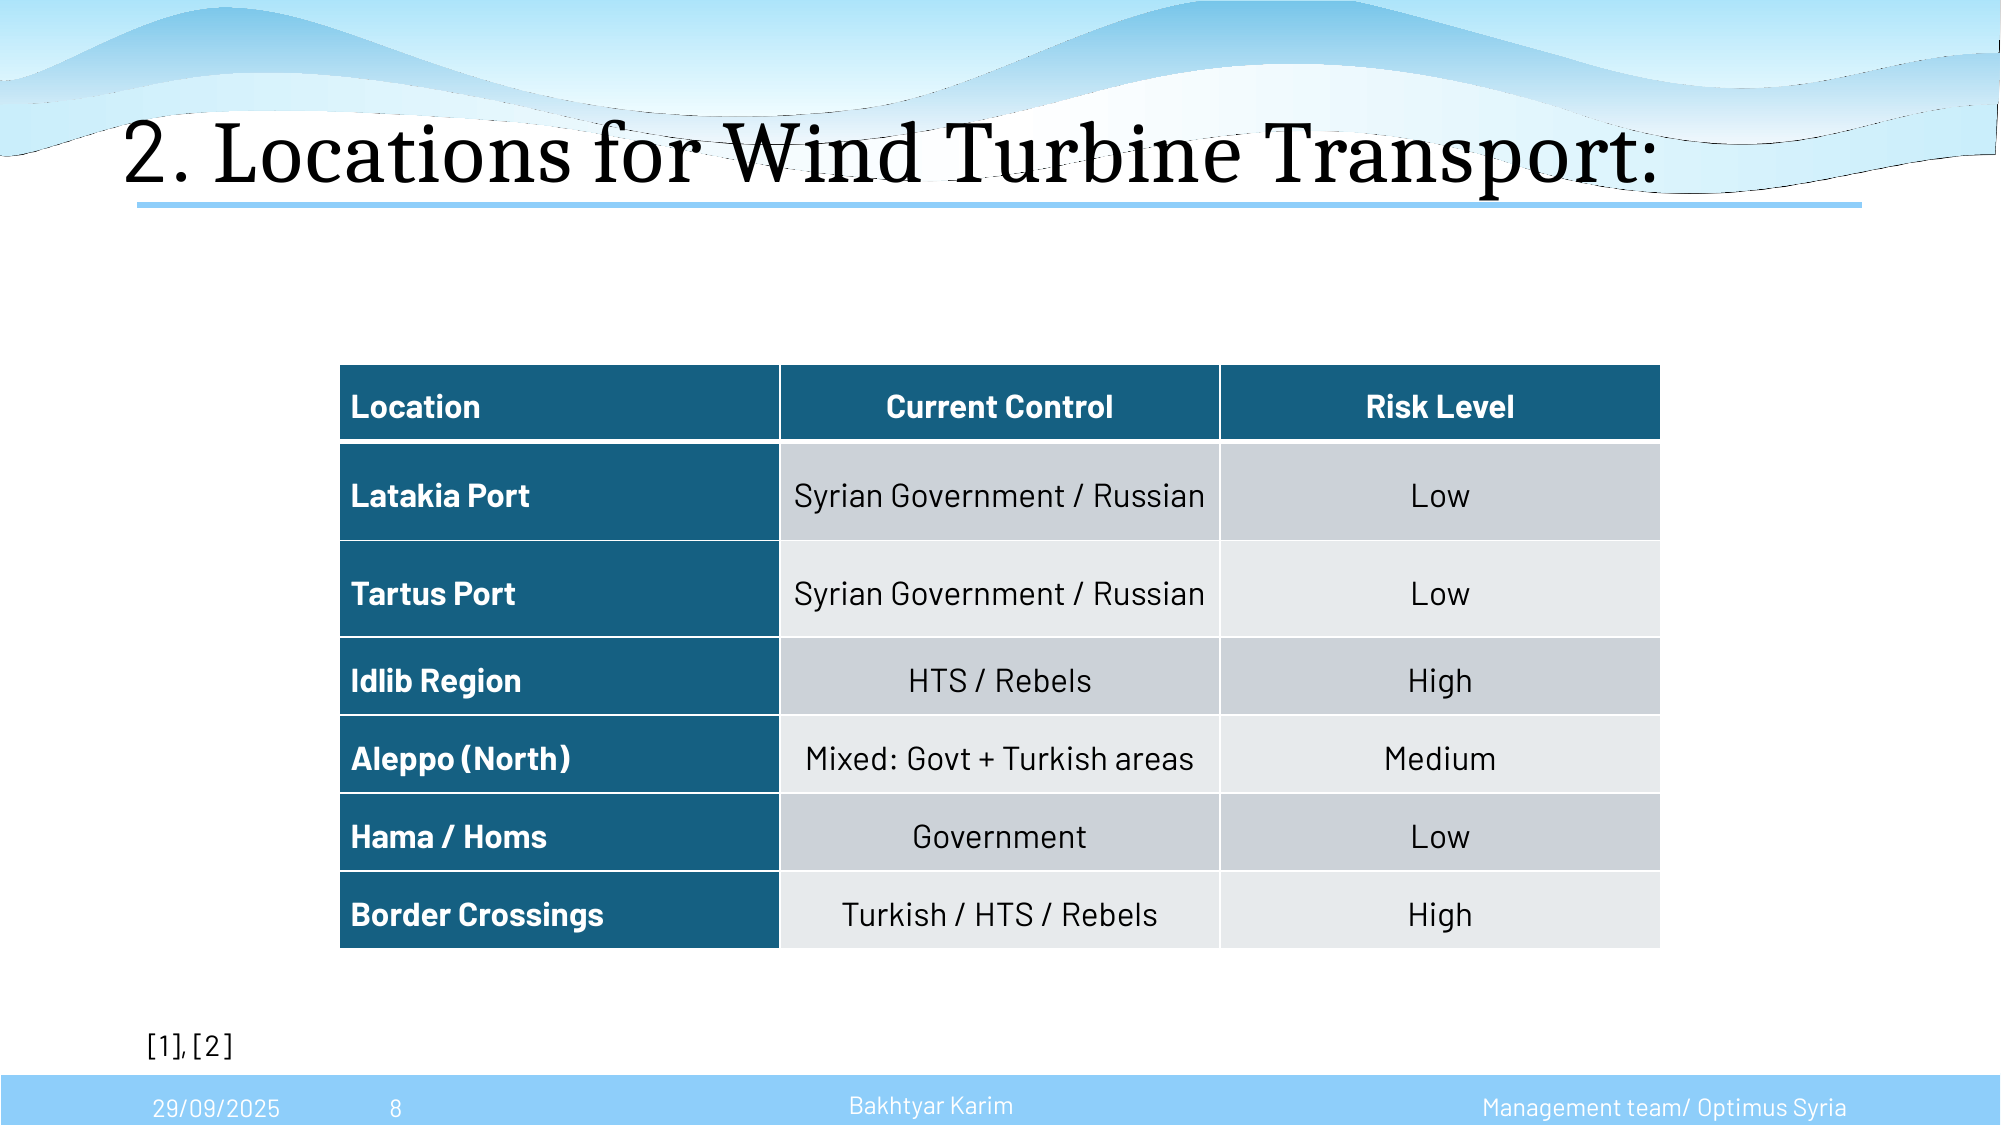

# 2. Locations for Wind Turbine Transport:

| Location | Current Control | Risk Level |
| --- | --- | --- |
| Latakia Port | Syrian Government / Russian | Low |
| Tartus Port | Syrian Government / Russian | Low |
| Idlib Region | HTS / Rebels | High |
| Aleppo (North) | Mixed: Govt + Turkish areas | Medium |
| Hama / Homs | Government | Low |
| Border Crossings | Turkish / HTS / Rebels | High |
[1], [2]
Bakhtyar Karim
Management team/ Optimus Syria
29/09/2025
8